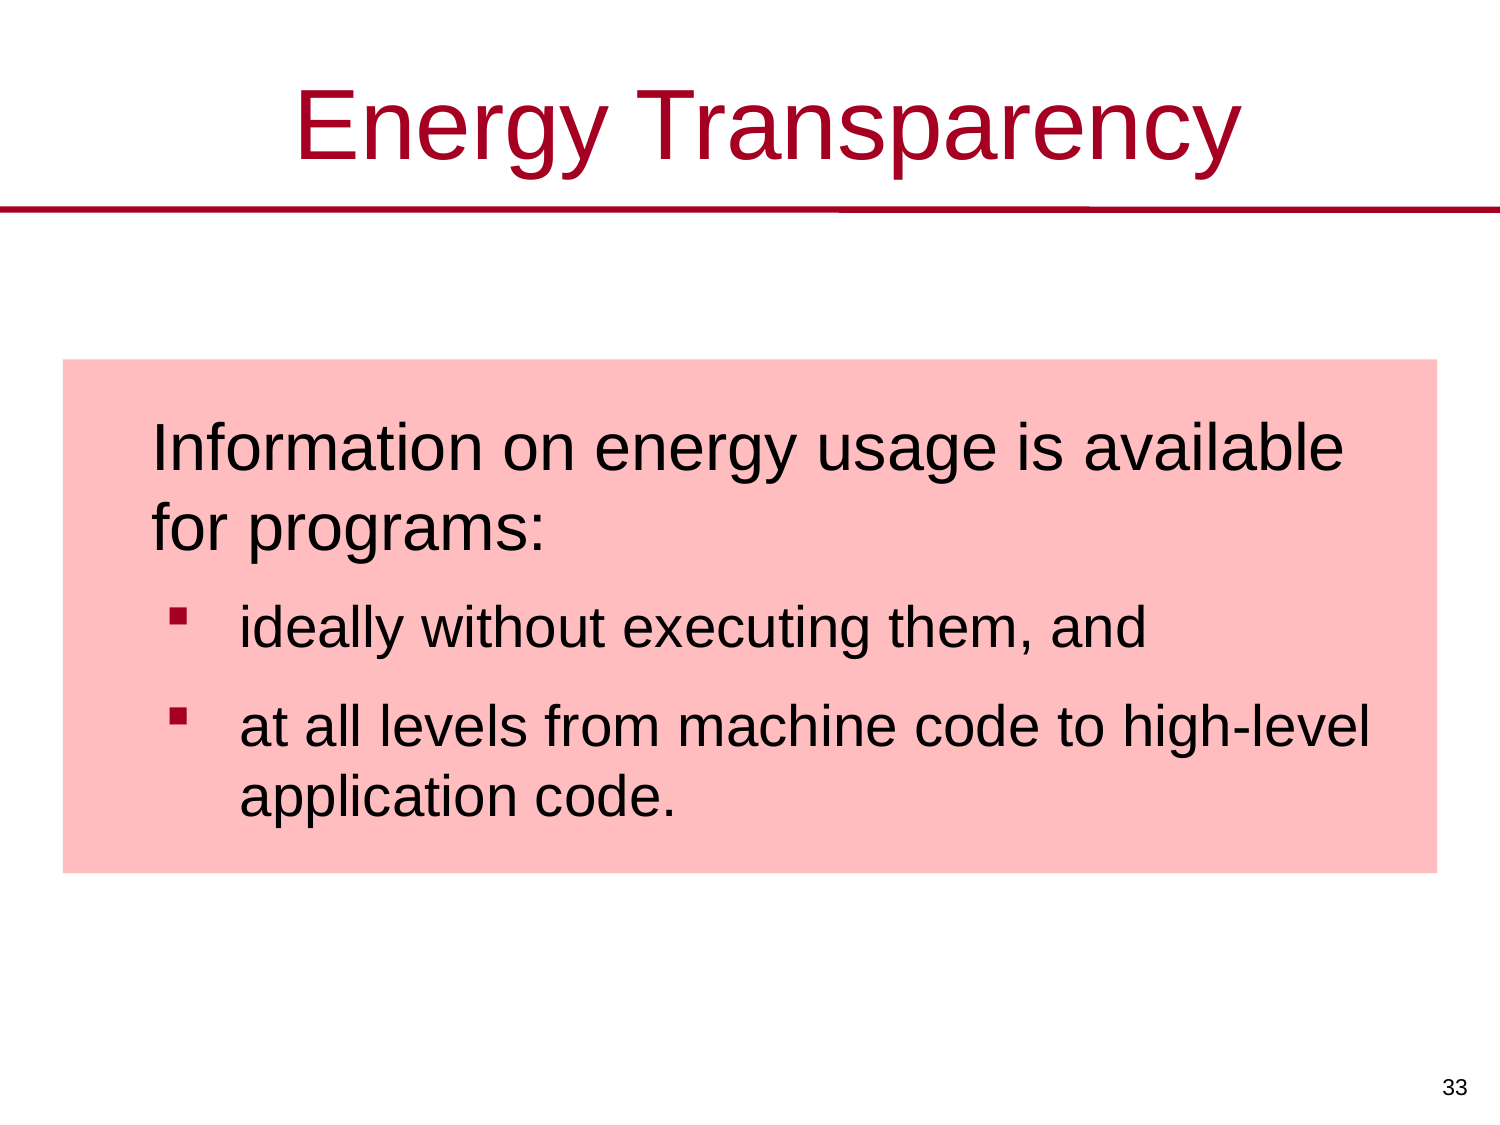

Energy Transparency
Information on energy usage is available for programs:
ideally without executing them, and
at all levels from machine code to high-level application code.
33